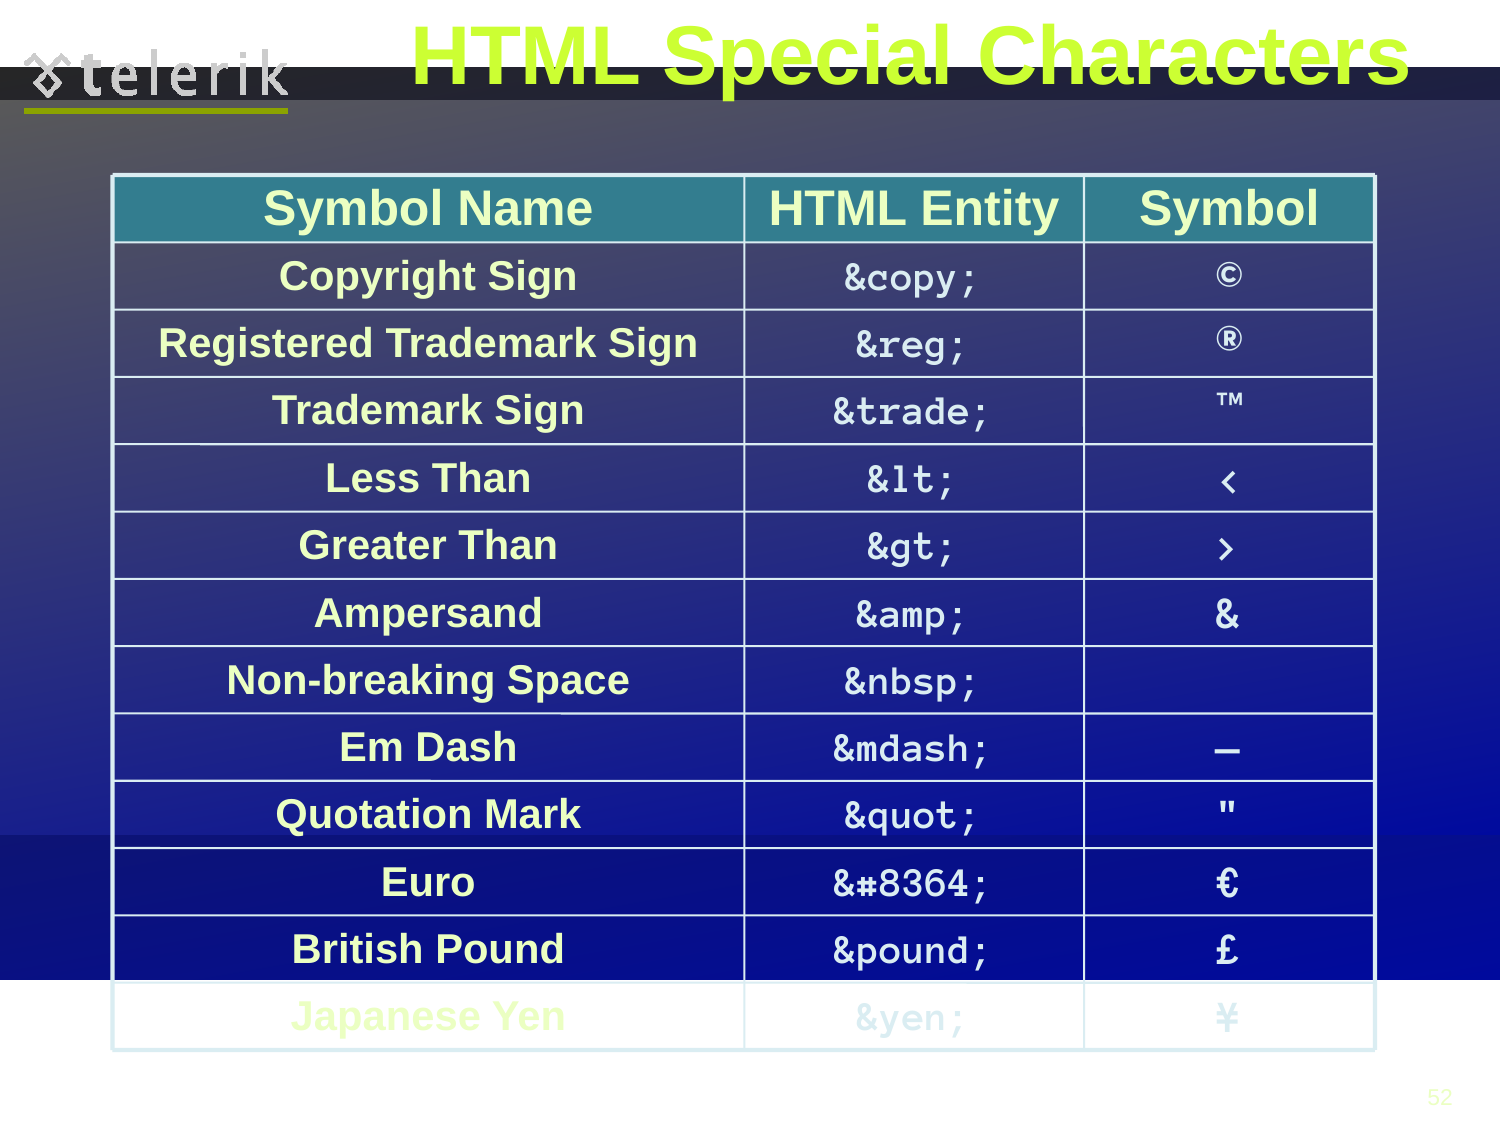

HTML Special Characters
Symbol Name

HTML Entity

Symbol

Copyright Sign

&copy;
©

Registered Trademark Sign
&reg;
®

Trademark Sign
&trade;
™
Less Than

&lt;
<
Greater Than

&gt;
>

Ampersand
&amp;
&

Non-breaking Space
&nbsp;

Em Dash

&mdash;
—
Quotation Mark

&quot;
"

Euro
&#8364;
€

British Pound
&pound;
£
Japanese Yen

&yen;
¥

52